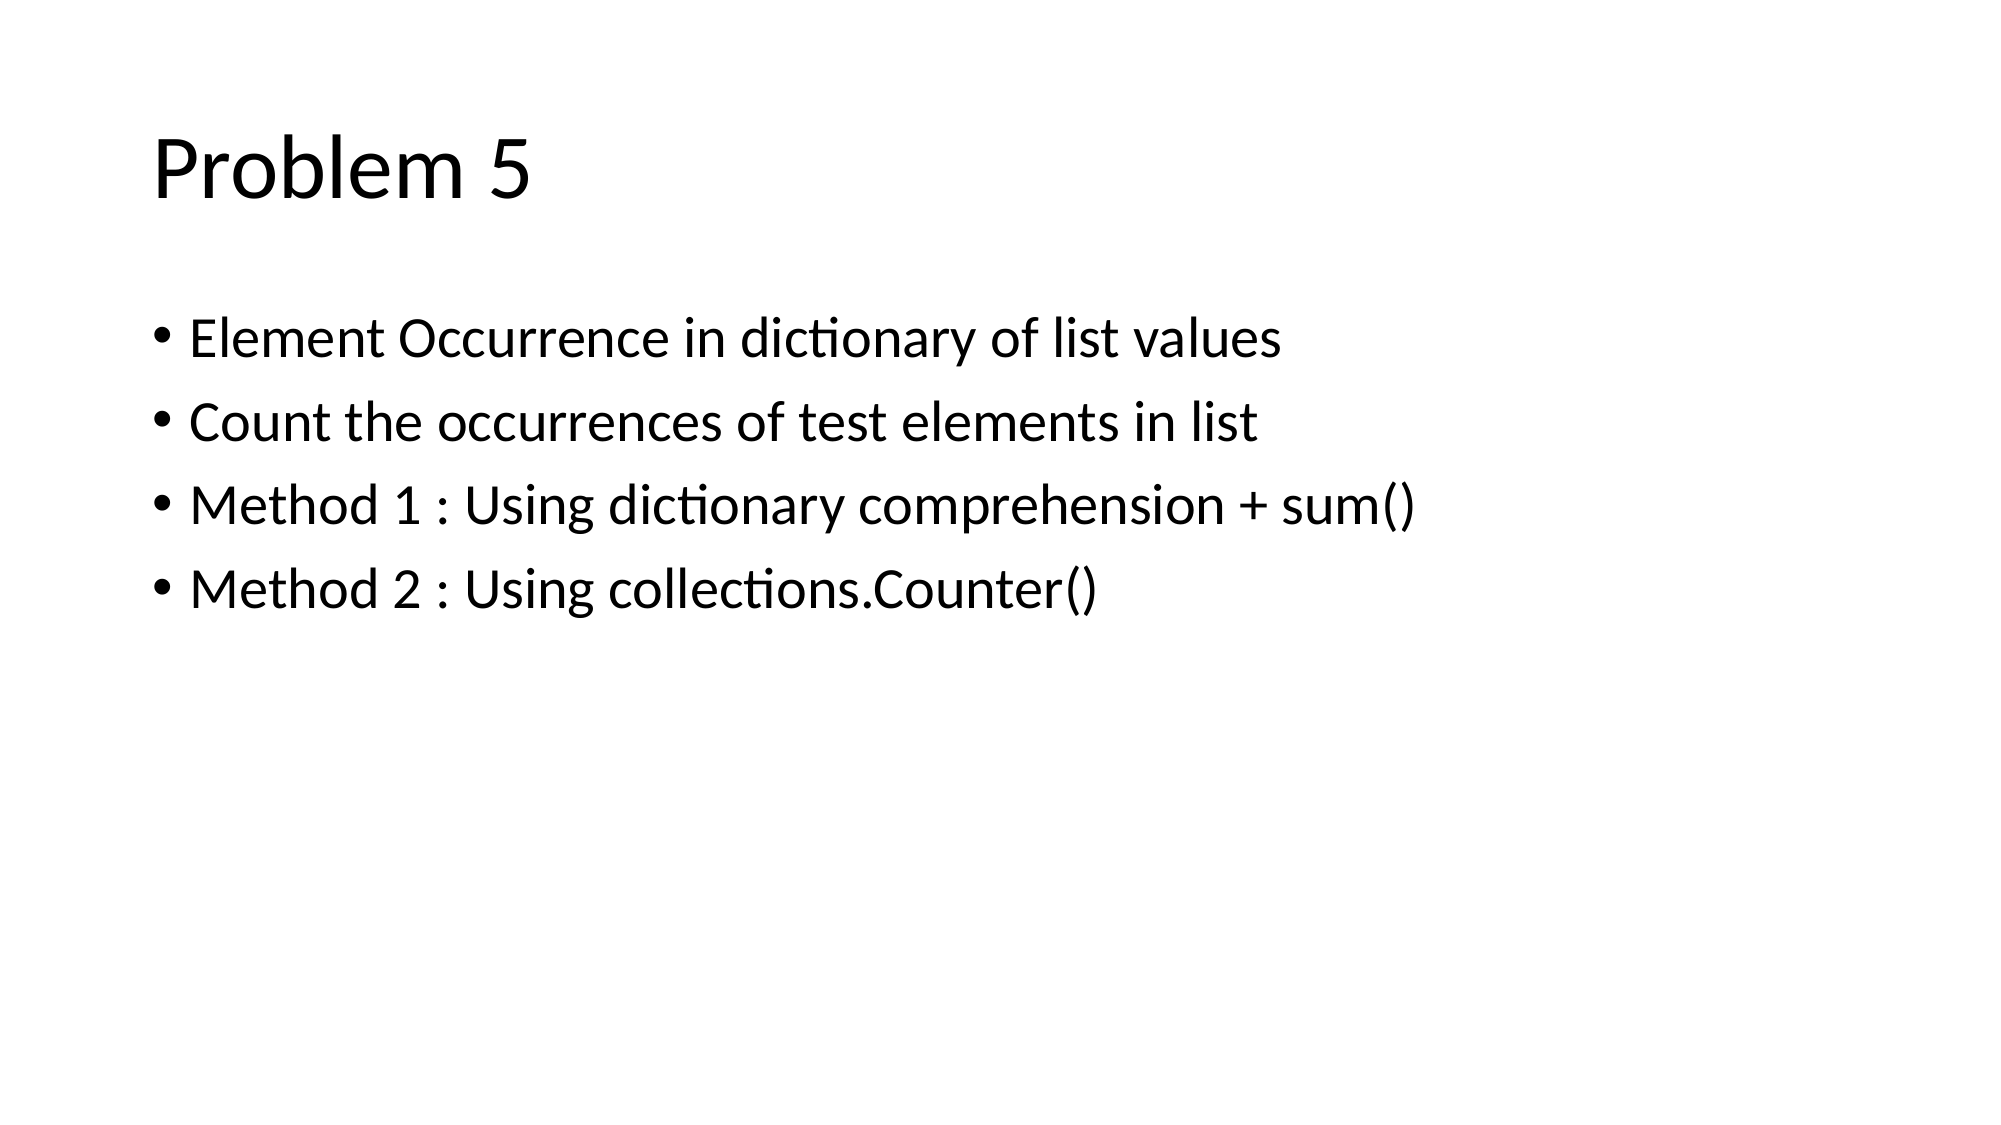

# Problem 5
Element Occurrence in dictionary of list values
Count the occurrences of test elements in list
Method 1 : Using dictionary comprehension + sum()
Method 2 : Using collections.Counter()